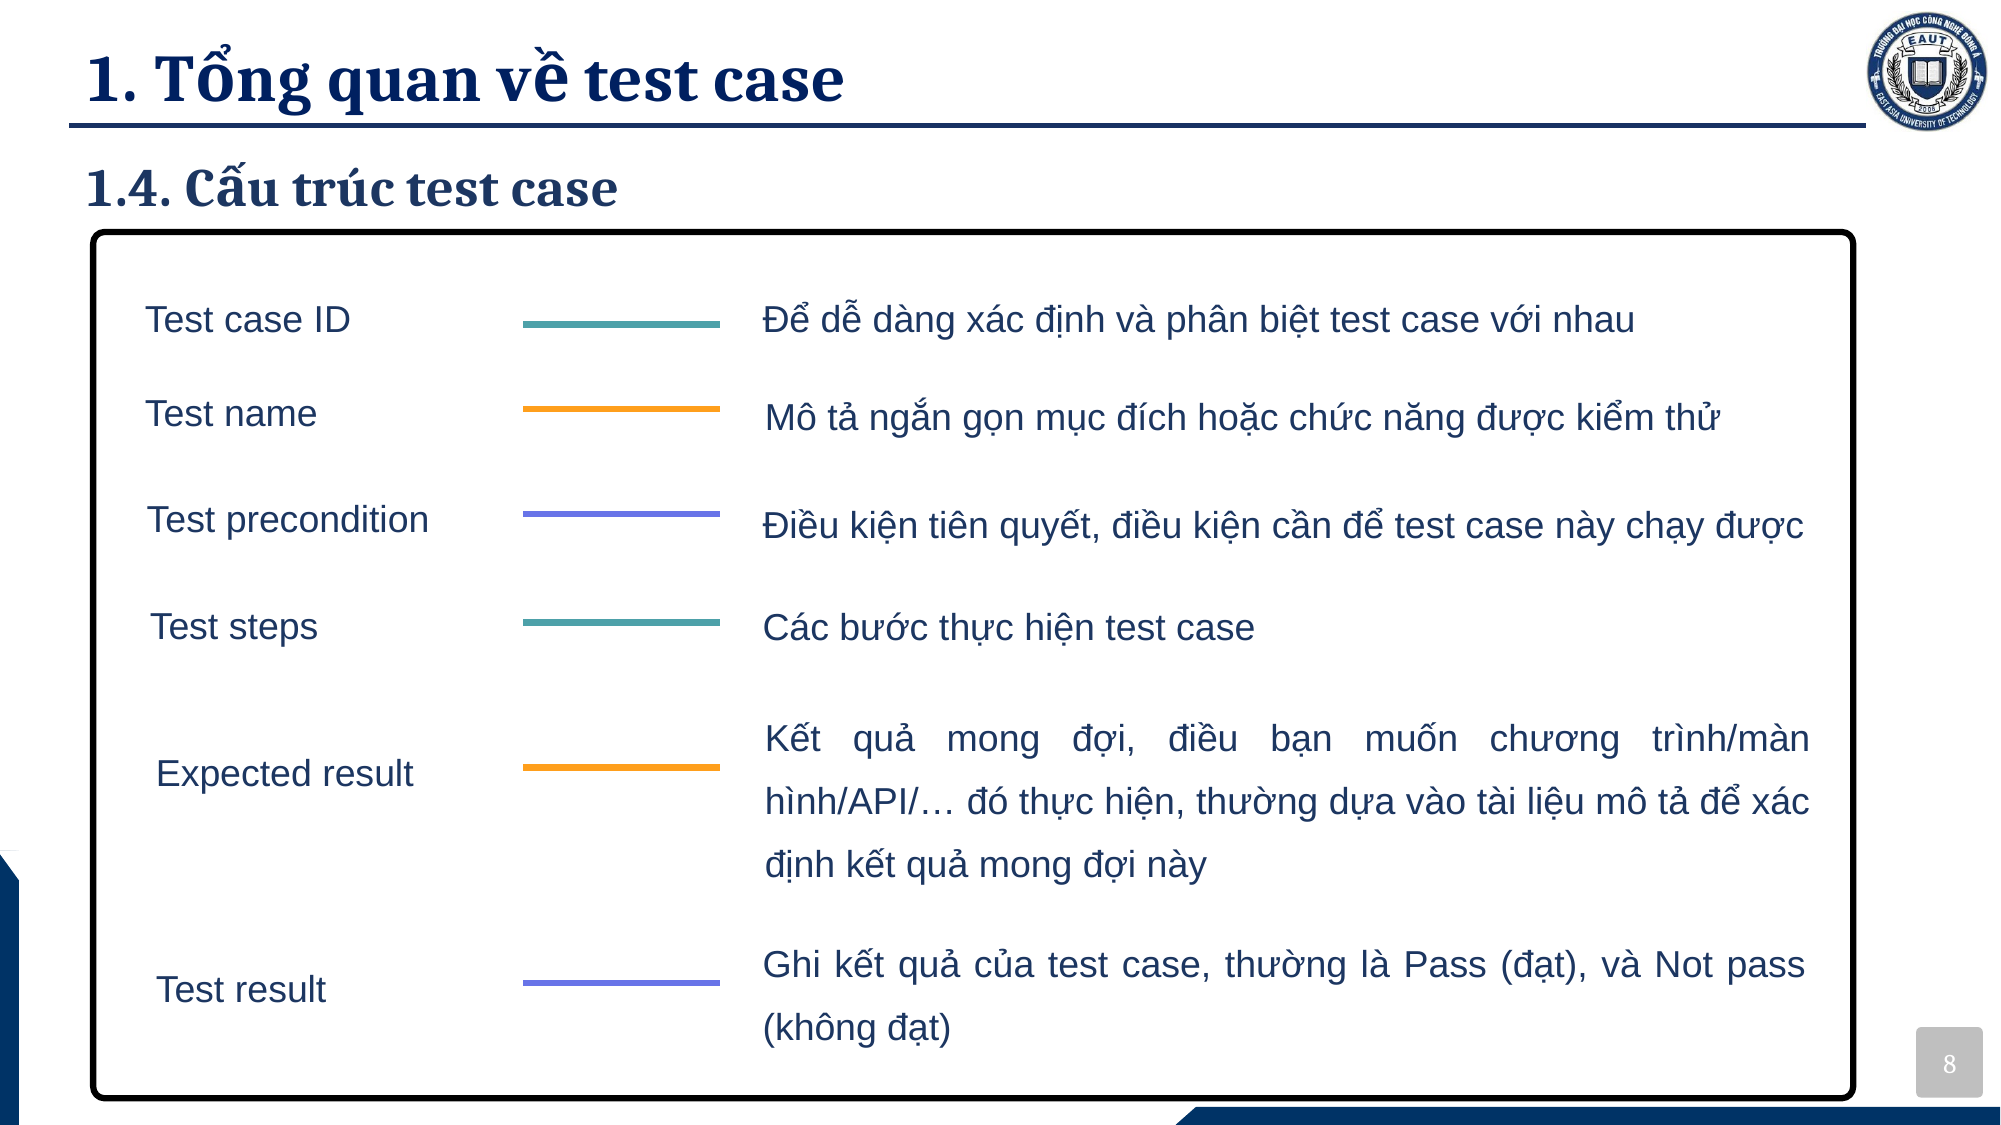

# 1. Tổng quan về test case
1.4. Cấu trúc test case

Để dễ dàng xác định và phân biệt test case với nhau
Test case ID
Mô tả ngắn gọn mục đích hoặc chức năng được kiểm thử
Test name
Điều kiện tiên quyết, điều kiện cần để test case này chạy được
Test precondition
Các bước thực hiện test case
Test steps
Kết quả mong đợi, điều bạn muốn chương trình/màn hình/API/… đó thực hiện, thường dựa vào tài liệu mô tả để xác định kết quả mong đợi này
Expected result
Ghi kết quả của test case, thường là Pass (đạt), và Not pass  (không đạt)
Test result